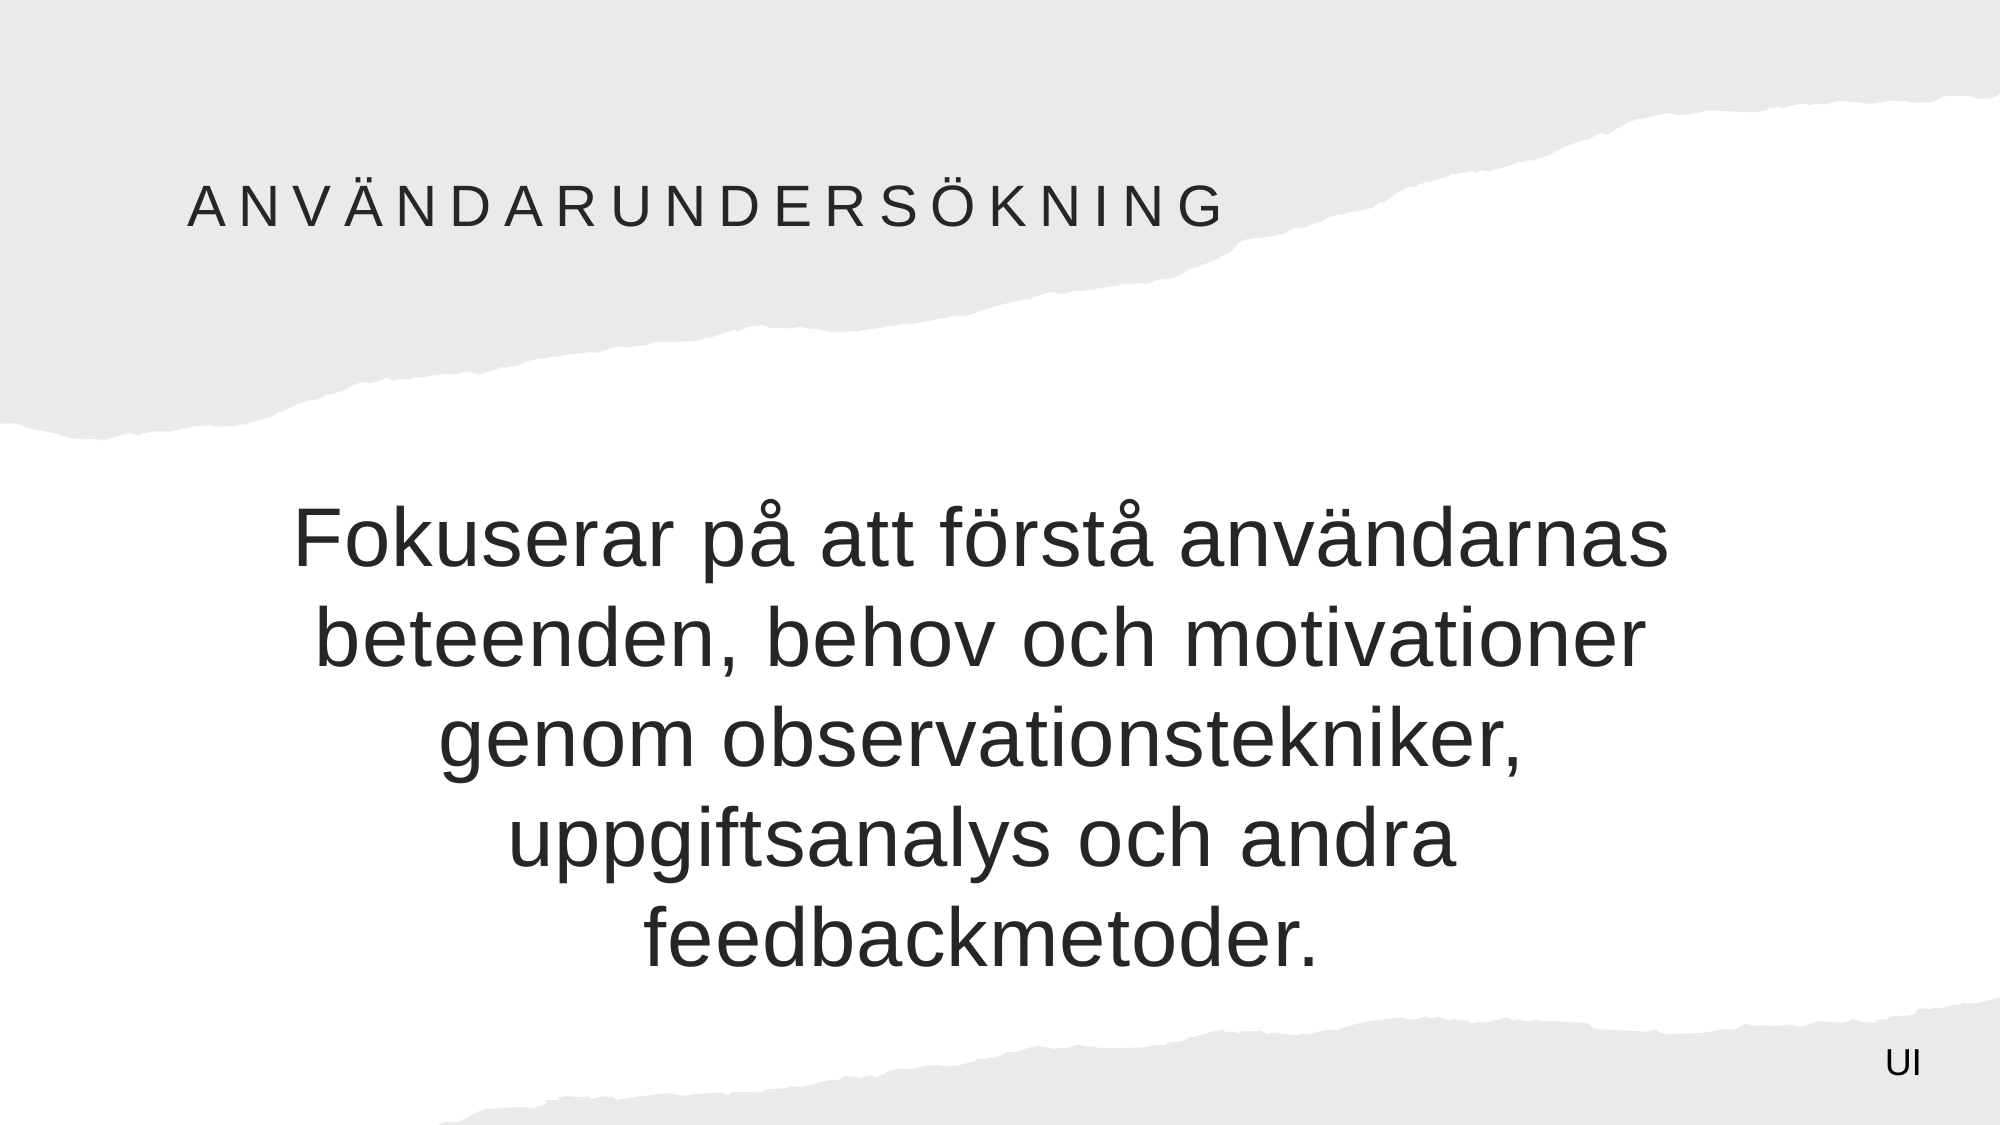

# Användarundersökning
Fokuserar på att förstå användarnas beteenden, behov och motivationer genom observationstekniker, uppgiftsanalys och andra feedbackmetoder.

UI